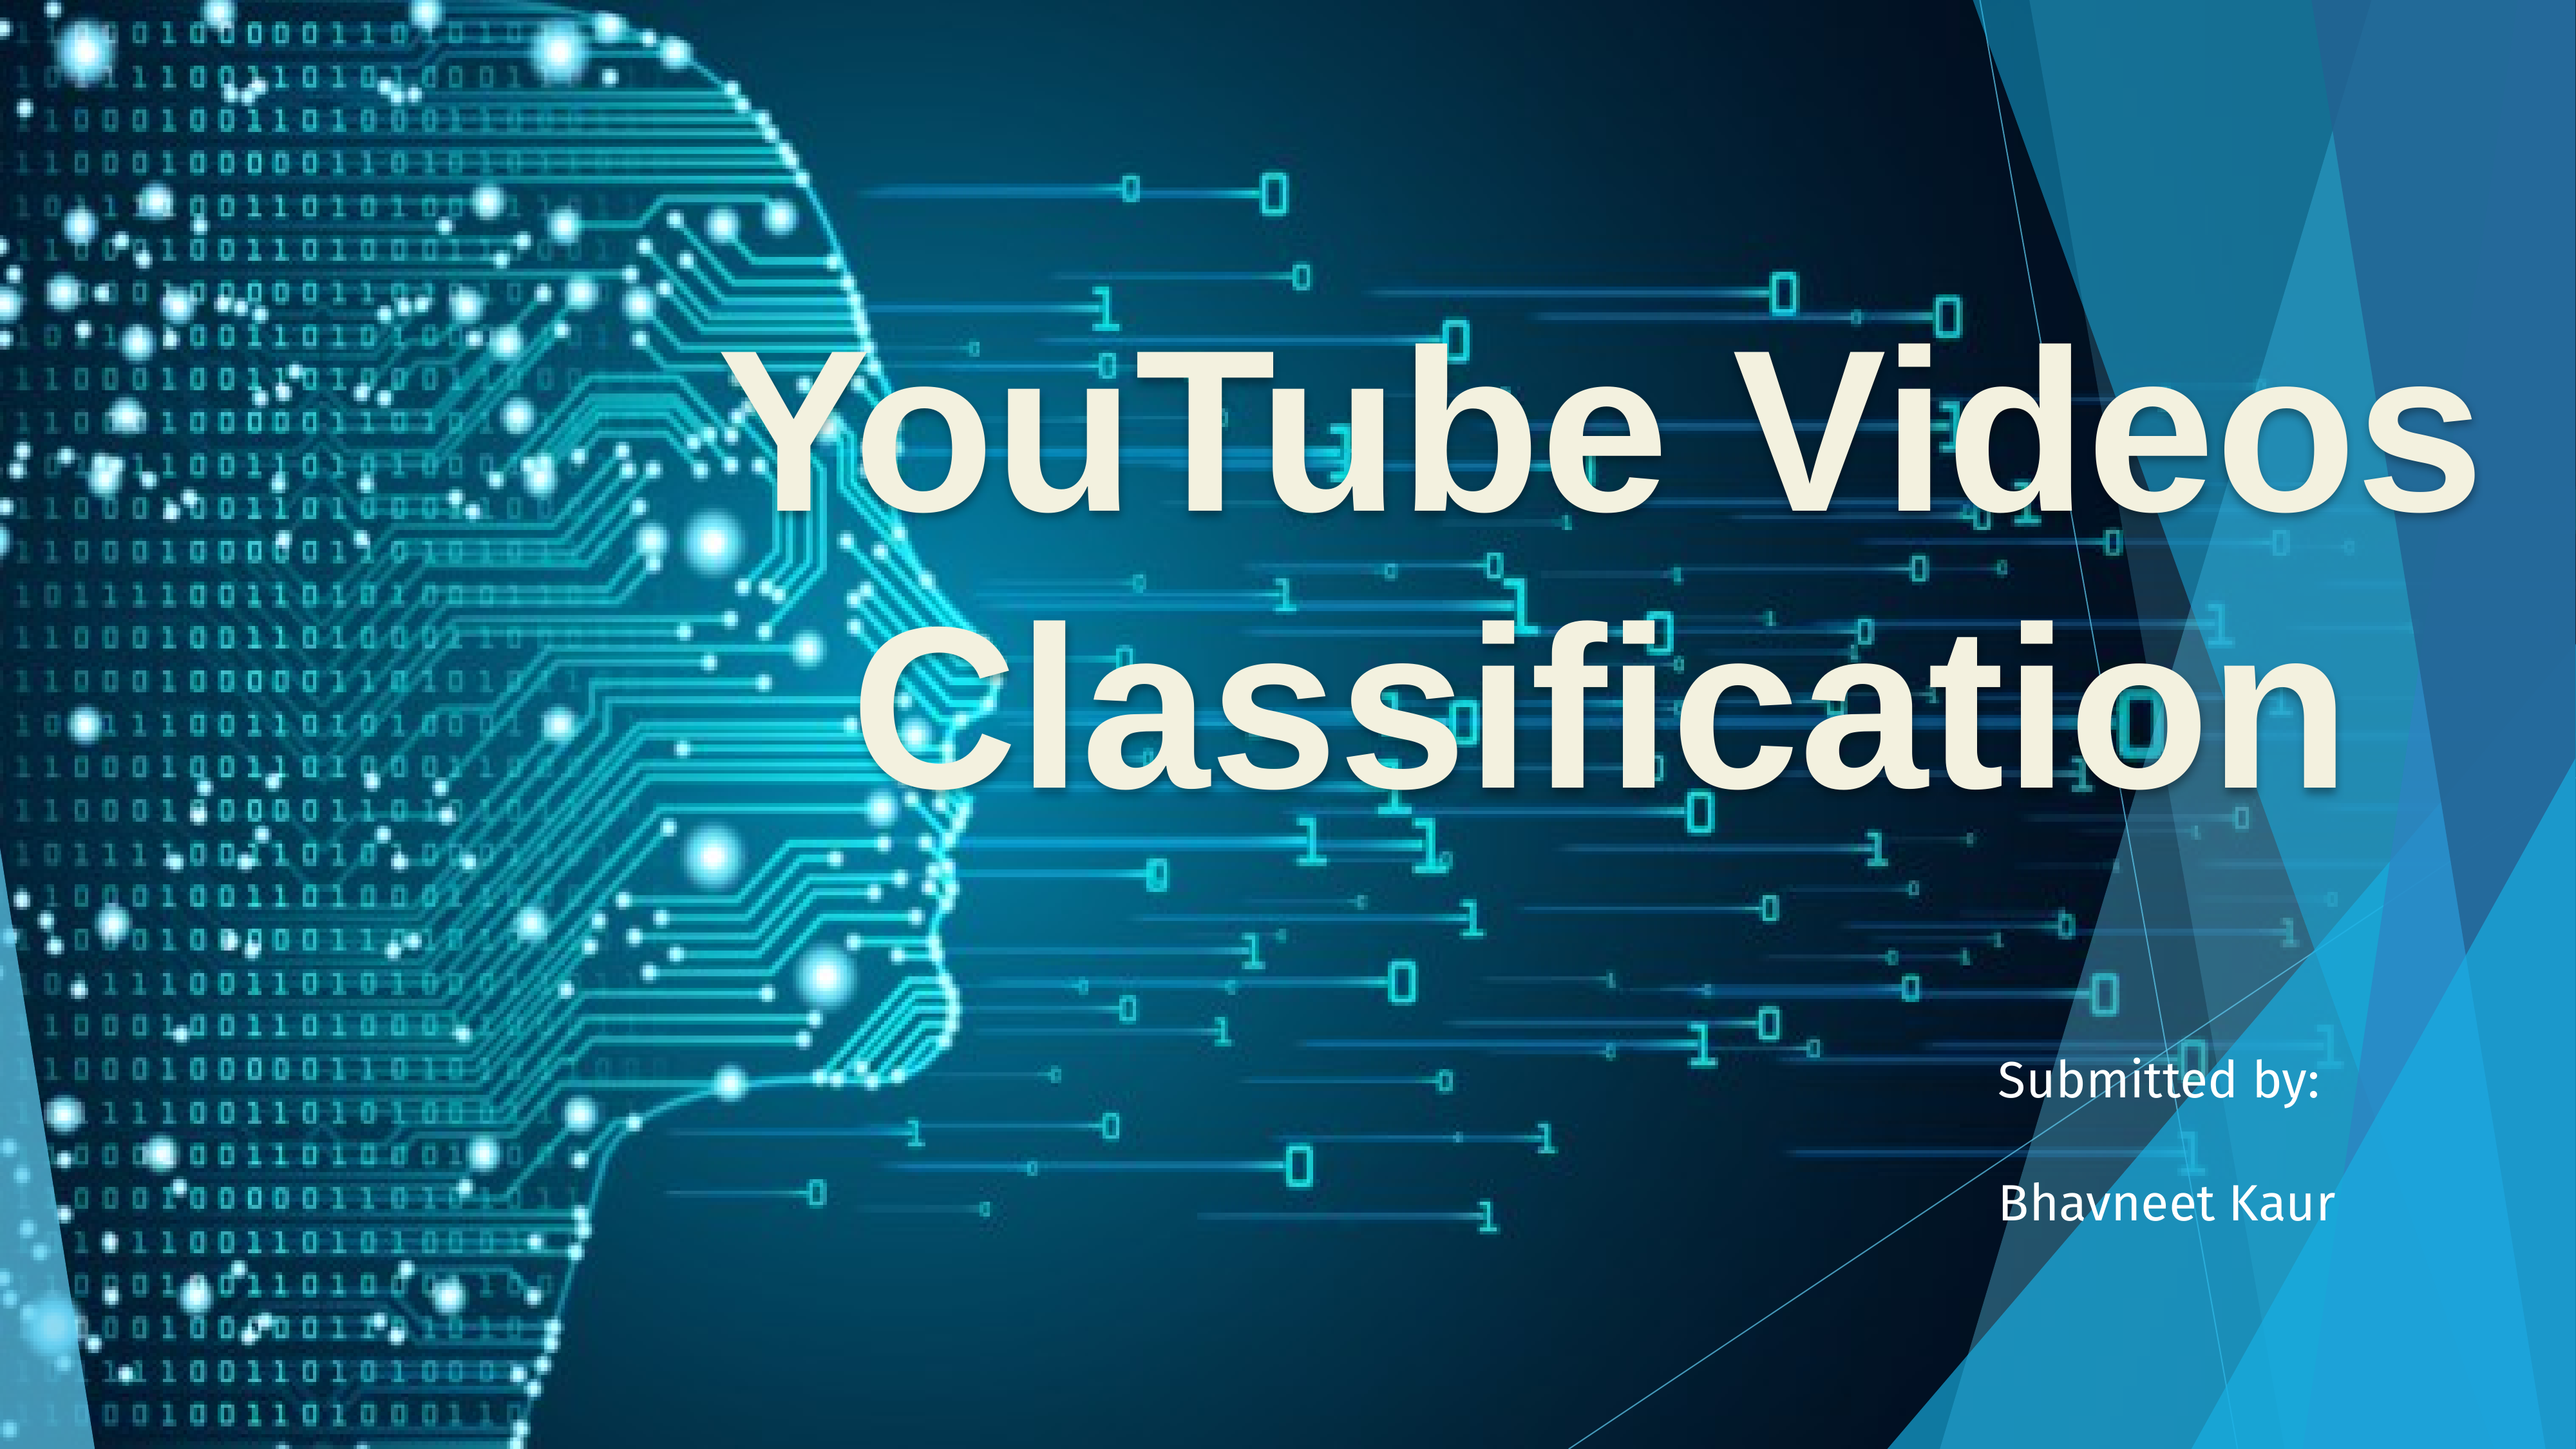

# YouTube Videos Classification
Submitted by:

Bhavneet Kaur